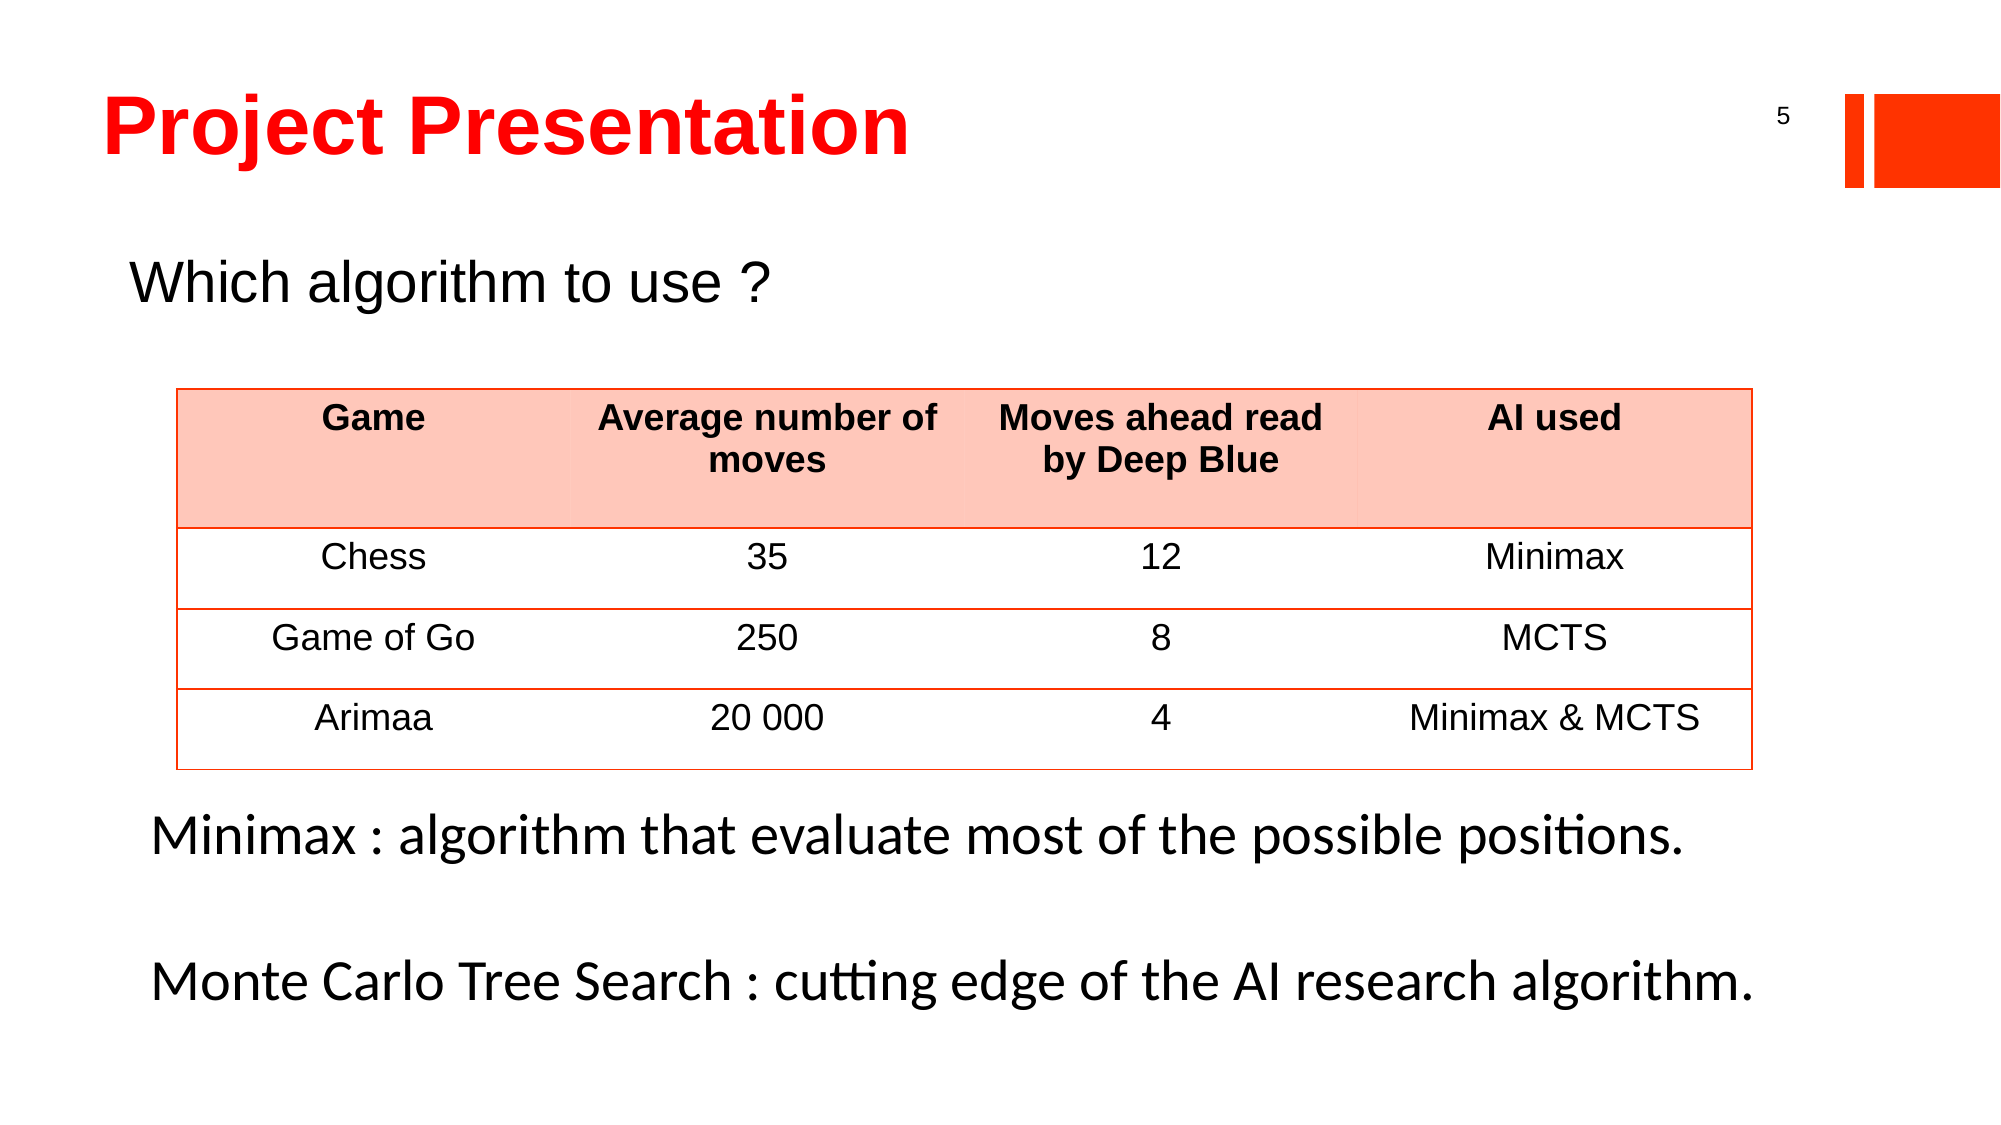

Project Presentation
5
Which algorithm to use ?
| Game | Average number of moves | Moves ahead read by Deep Blue | AI used |
| --- | --- | --- | --- |
| Chess | 35 | 12 | Minimax |
| Game of Go | 250 | 8 | MCTS |
| Arimaa | 20 000 | 4 | Minimax & MCTS |

Minimax : algorithm that evaluate most of the possible positions.

Monte Carlo Tree Search : cutting edge of the AI research algorithm.